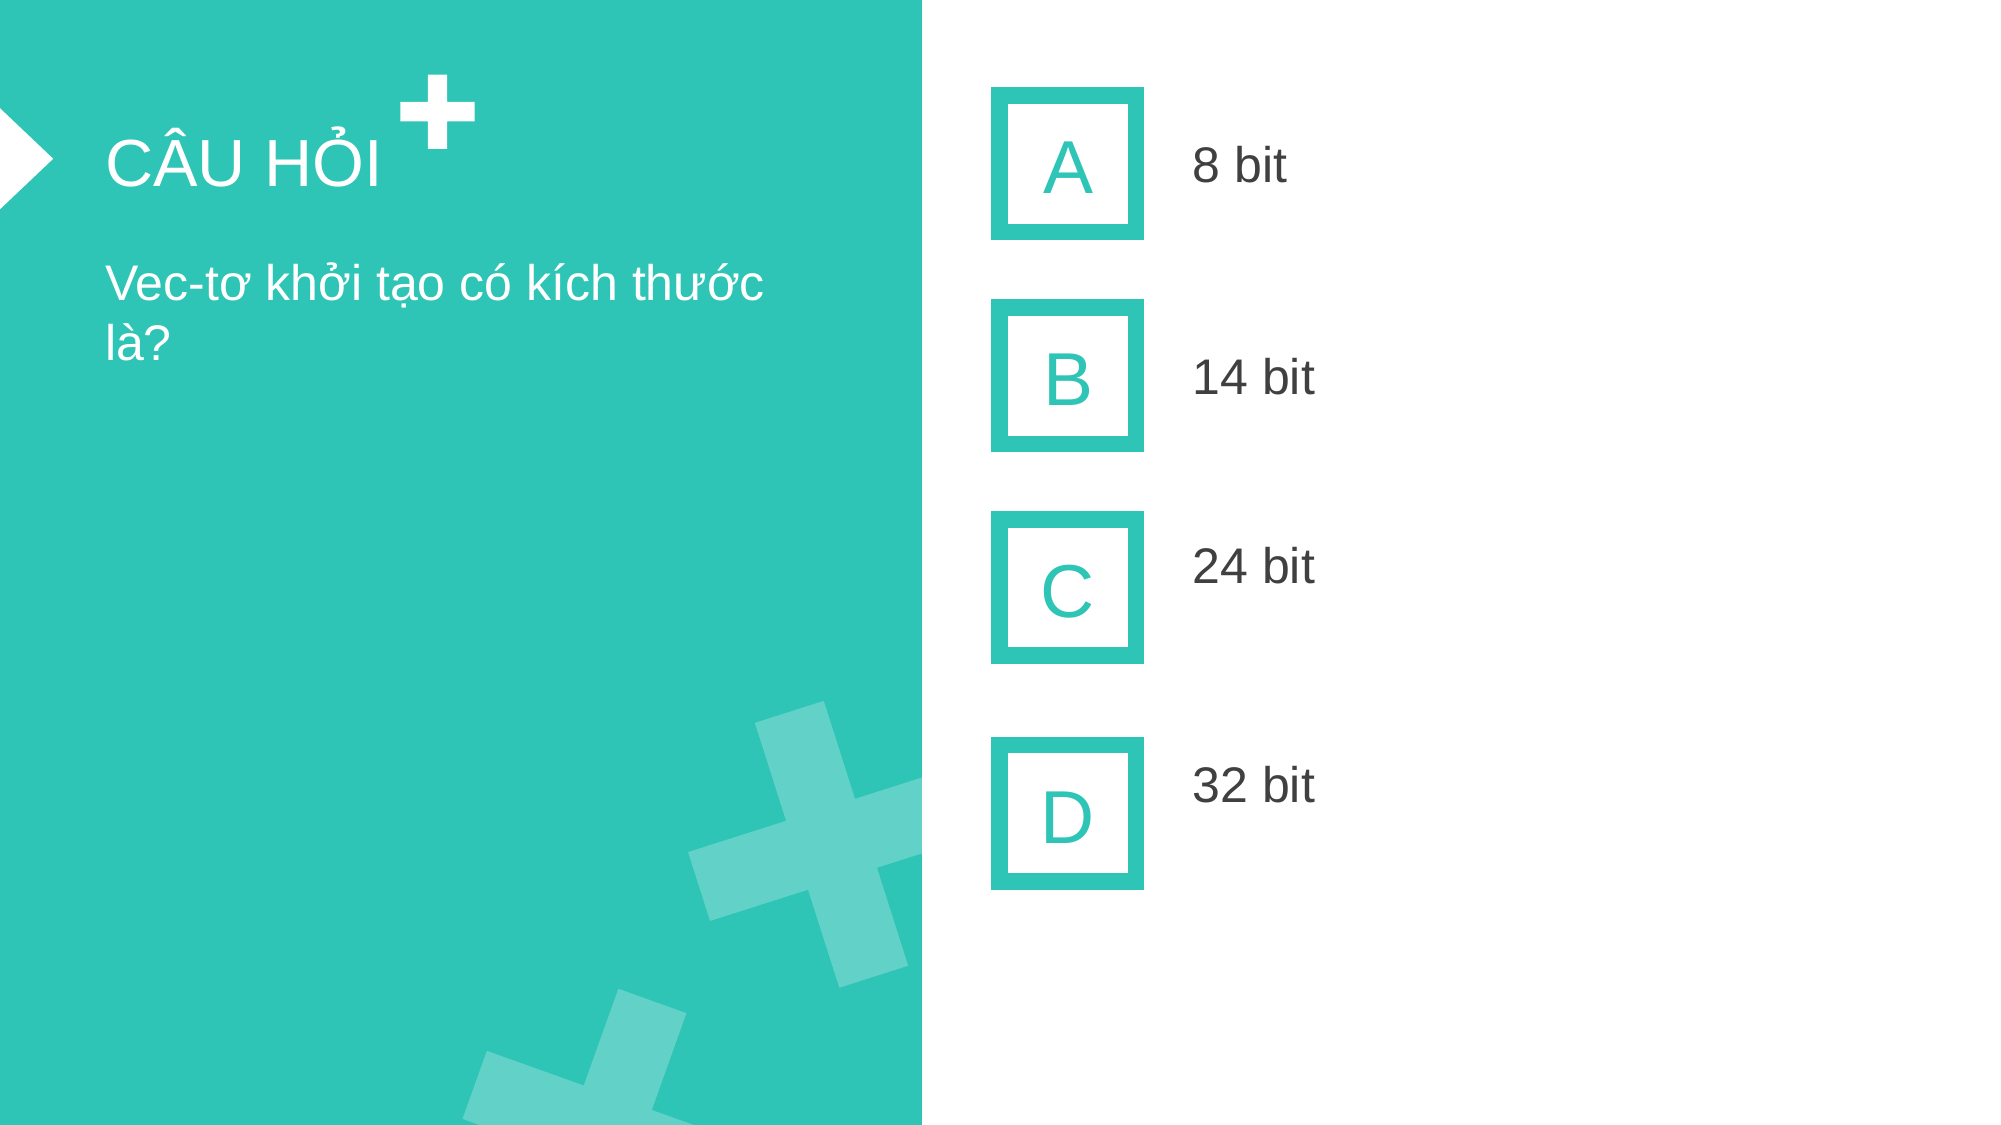

A
8 bit
CÂU HỎI
Vec-tơ khởi tạo có kích thước là?
B
14 bit
C
24 bit

D
32 bit